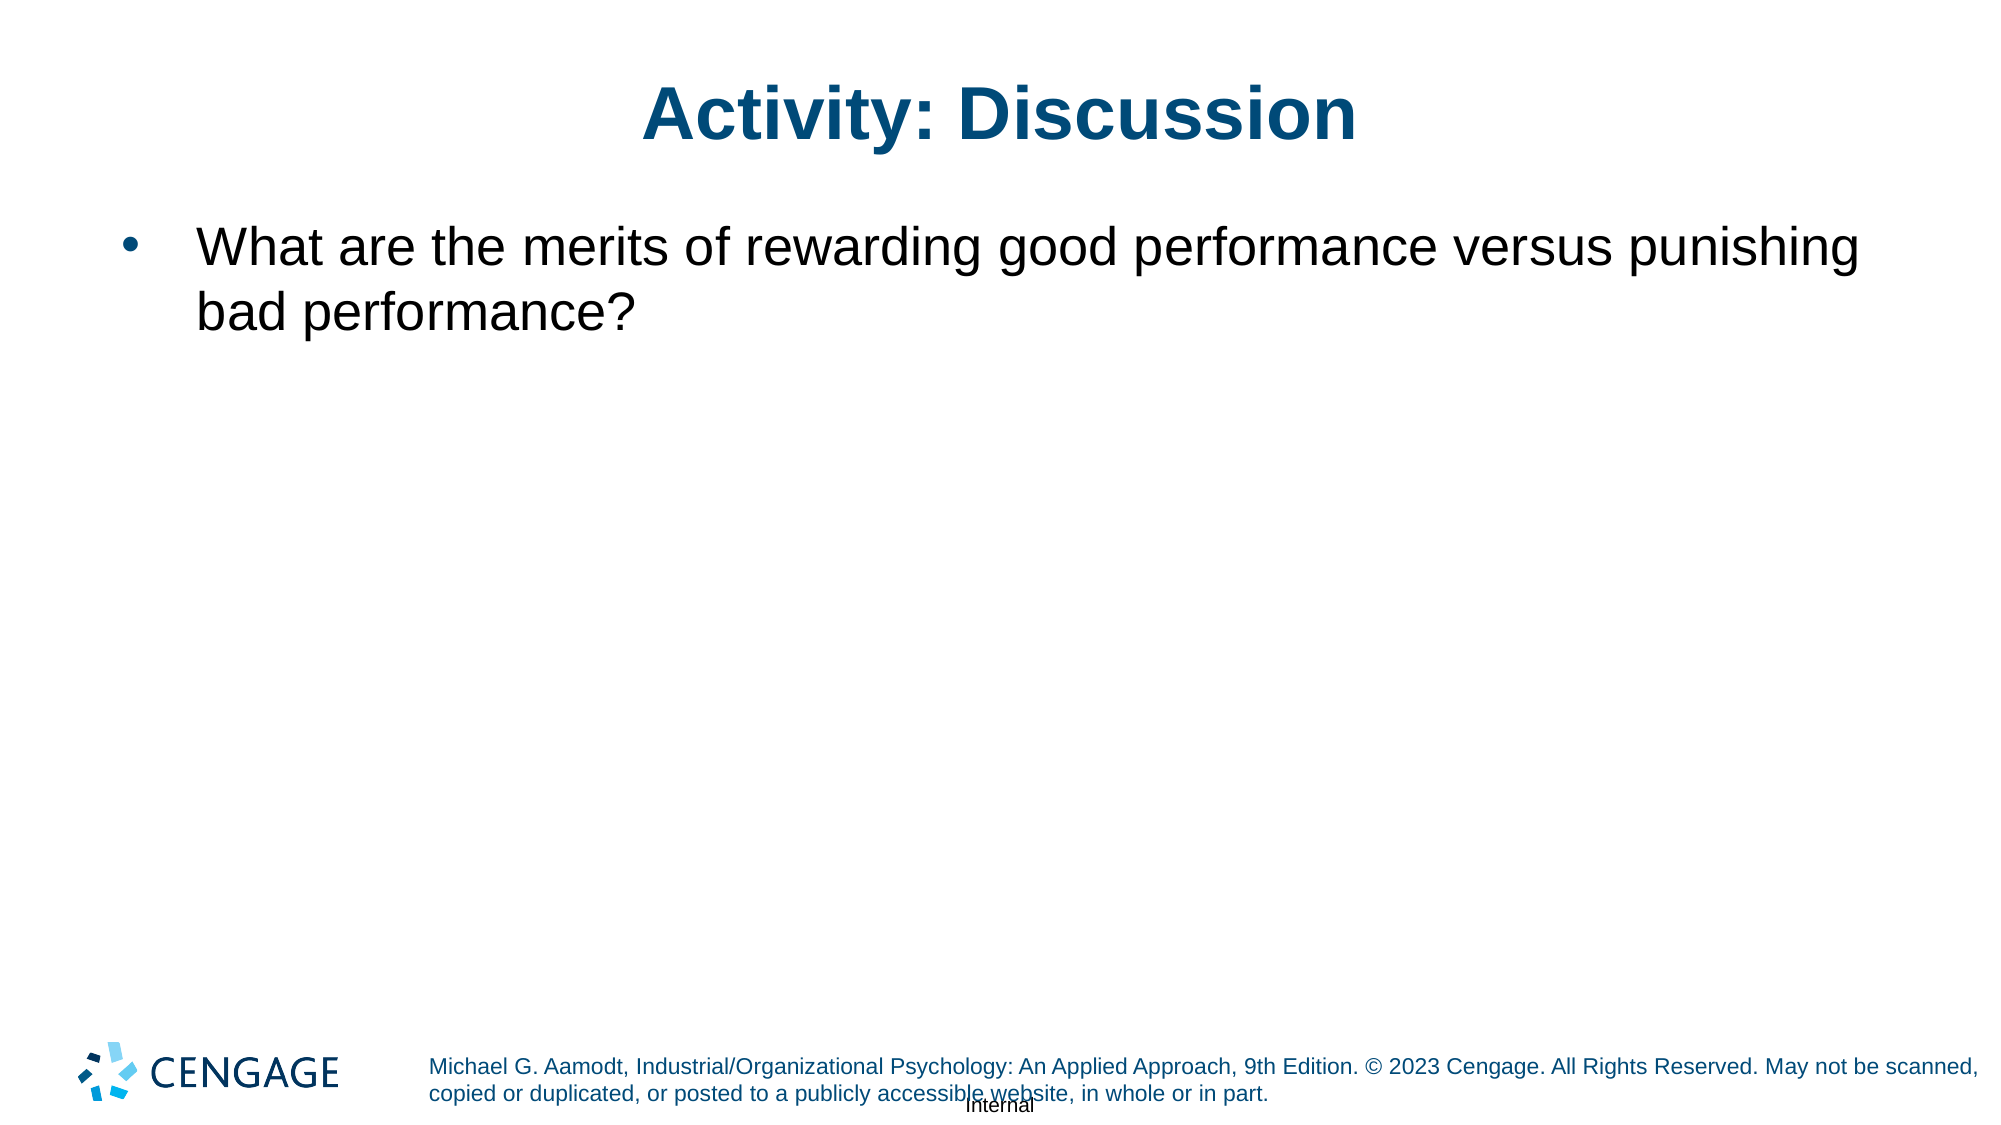

# Activity: Discussion
What are the merits of rewarding good performance versus punishing bad performance?